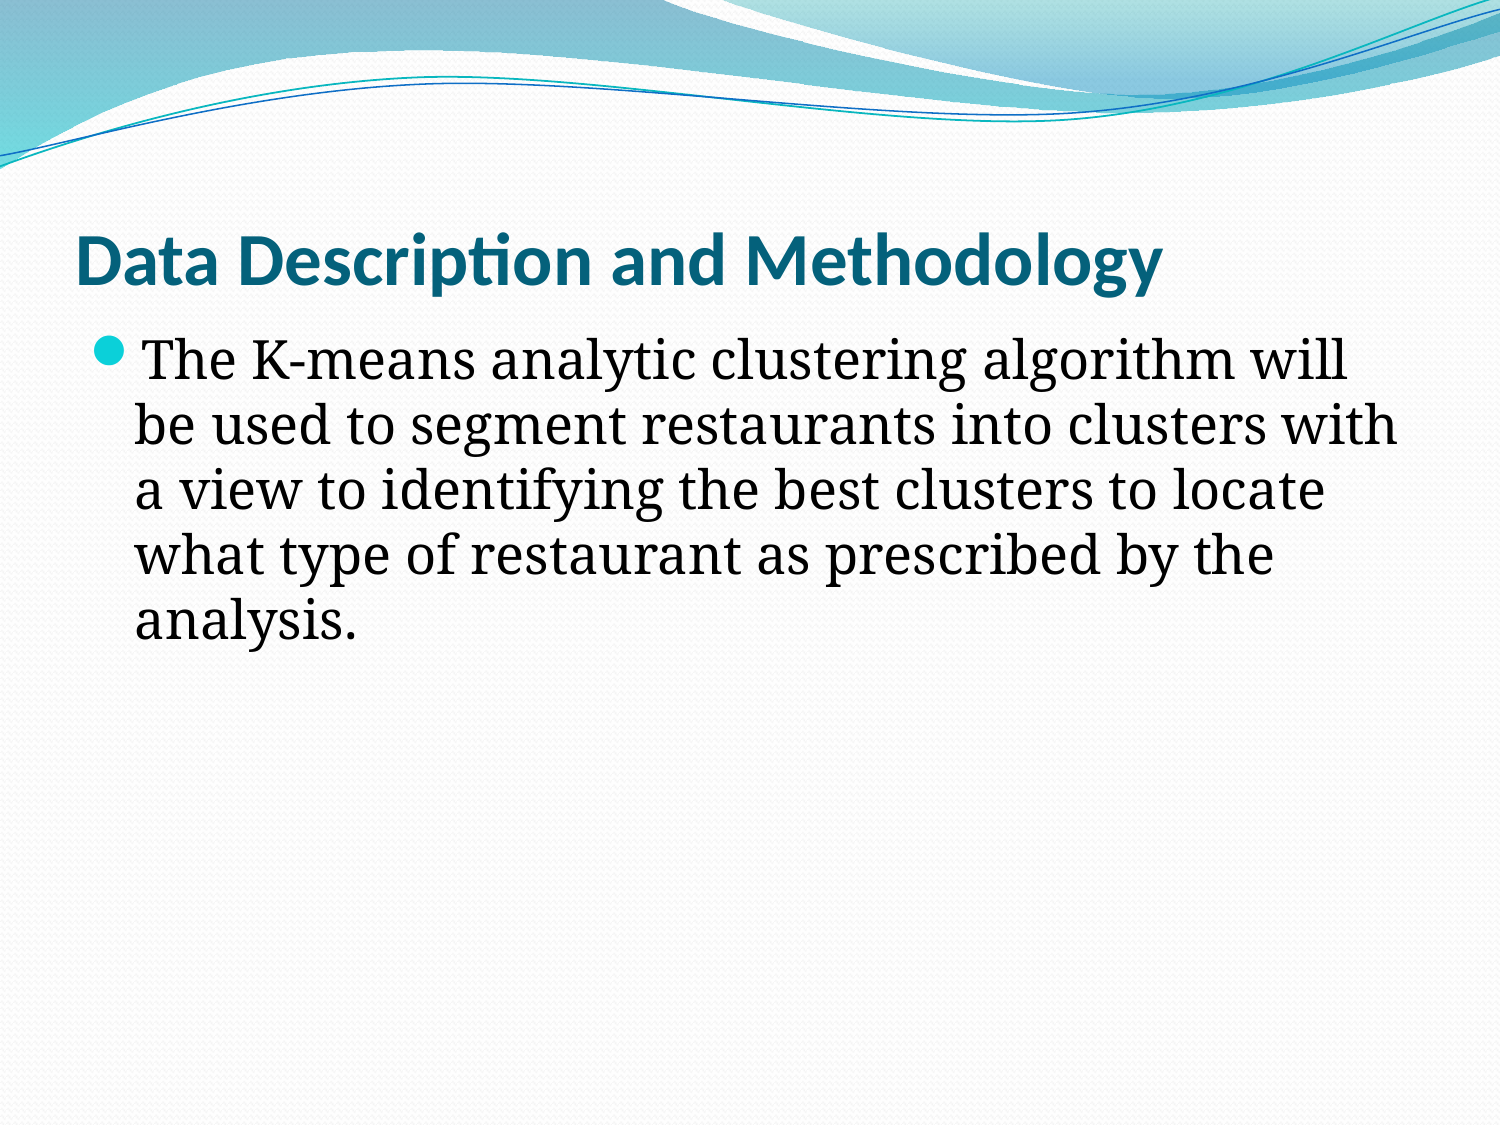

# Data Description and Methodology
The K-means analytic clustering algorithm will be used to segment restaurants into clusters with a view to identifying the best clusters to locate what type of restaurant as prescribed by the analysis.